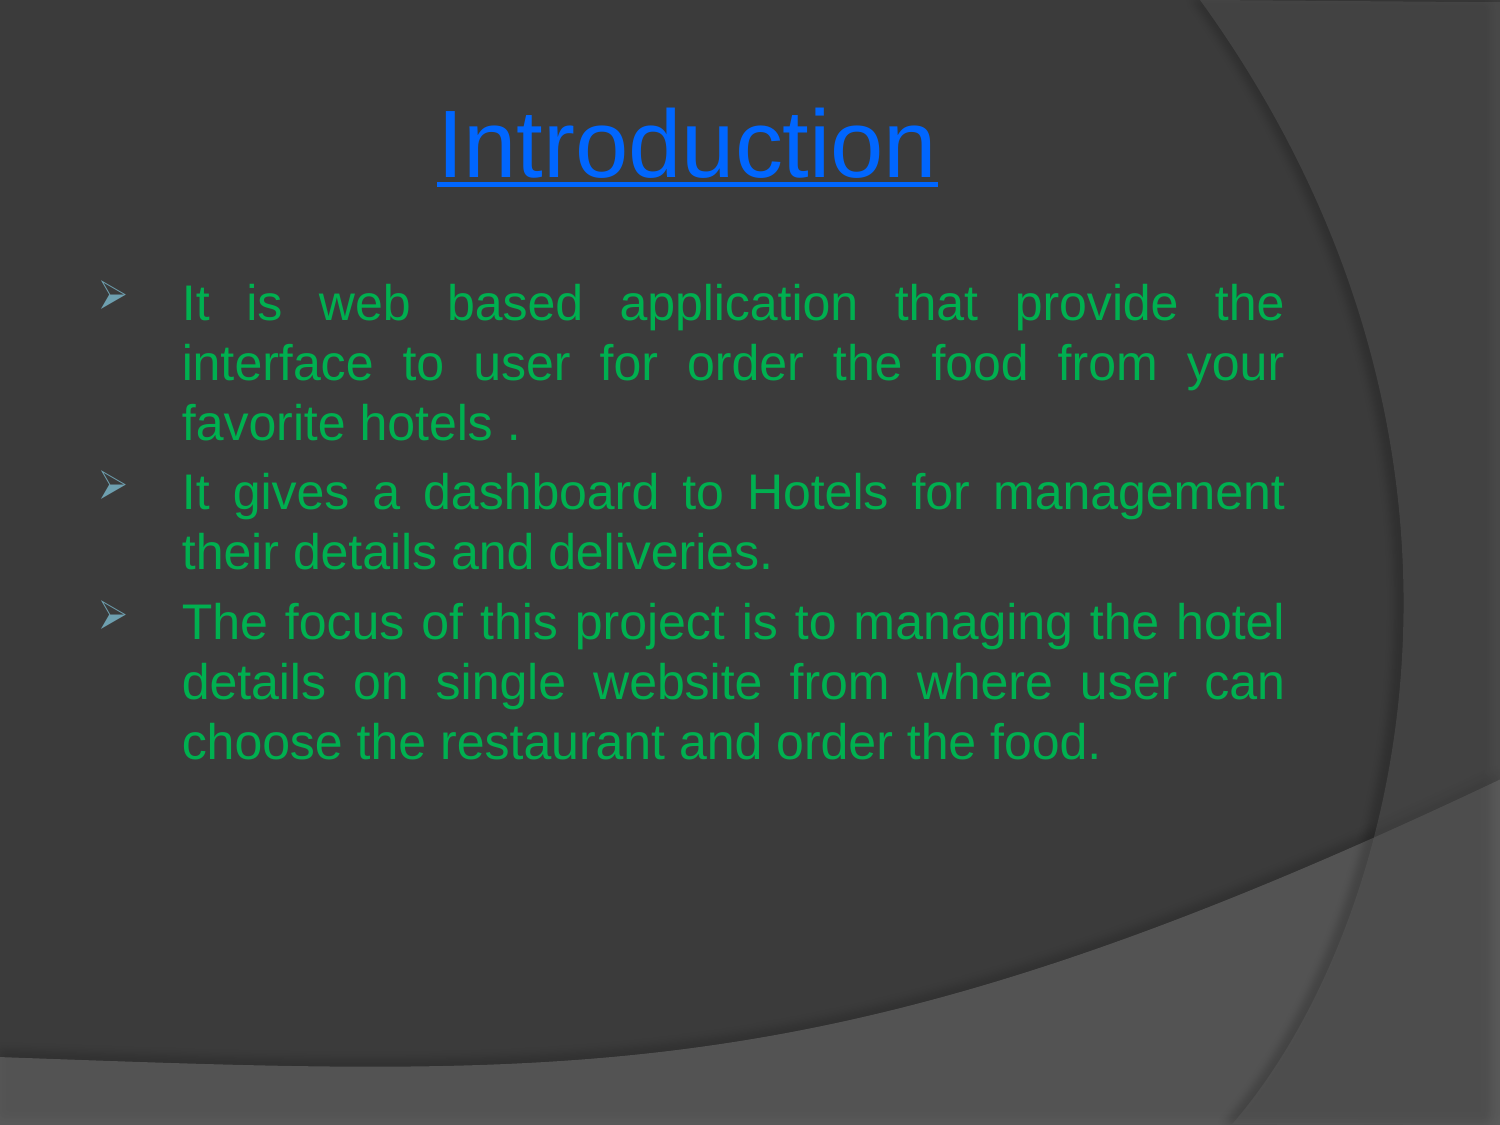

# Introduction
It is web based application that provide the interface to user for order the food from your favorite hotels .
It gives a dashboard to Hotels for management their details and deliveries.
The focus of this project is to managing the hotel details on single website from where user can choose the restaurant and order the food.